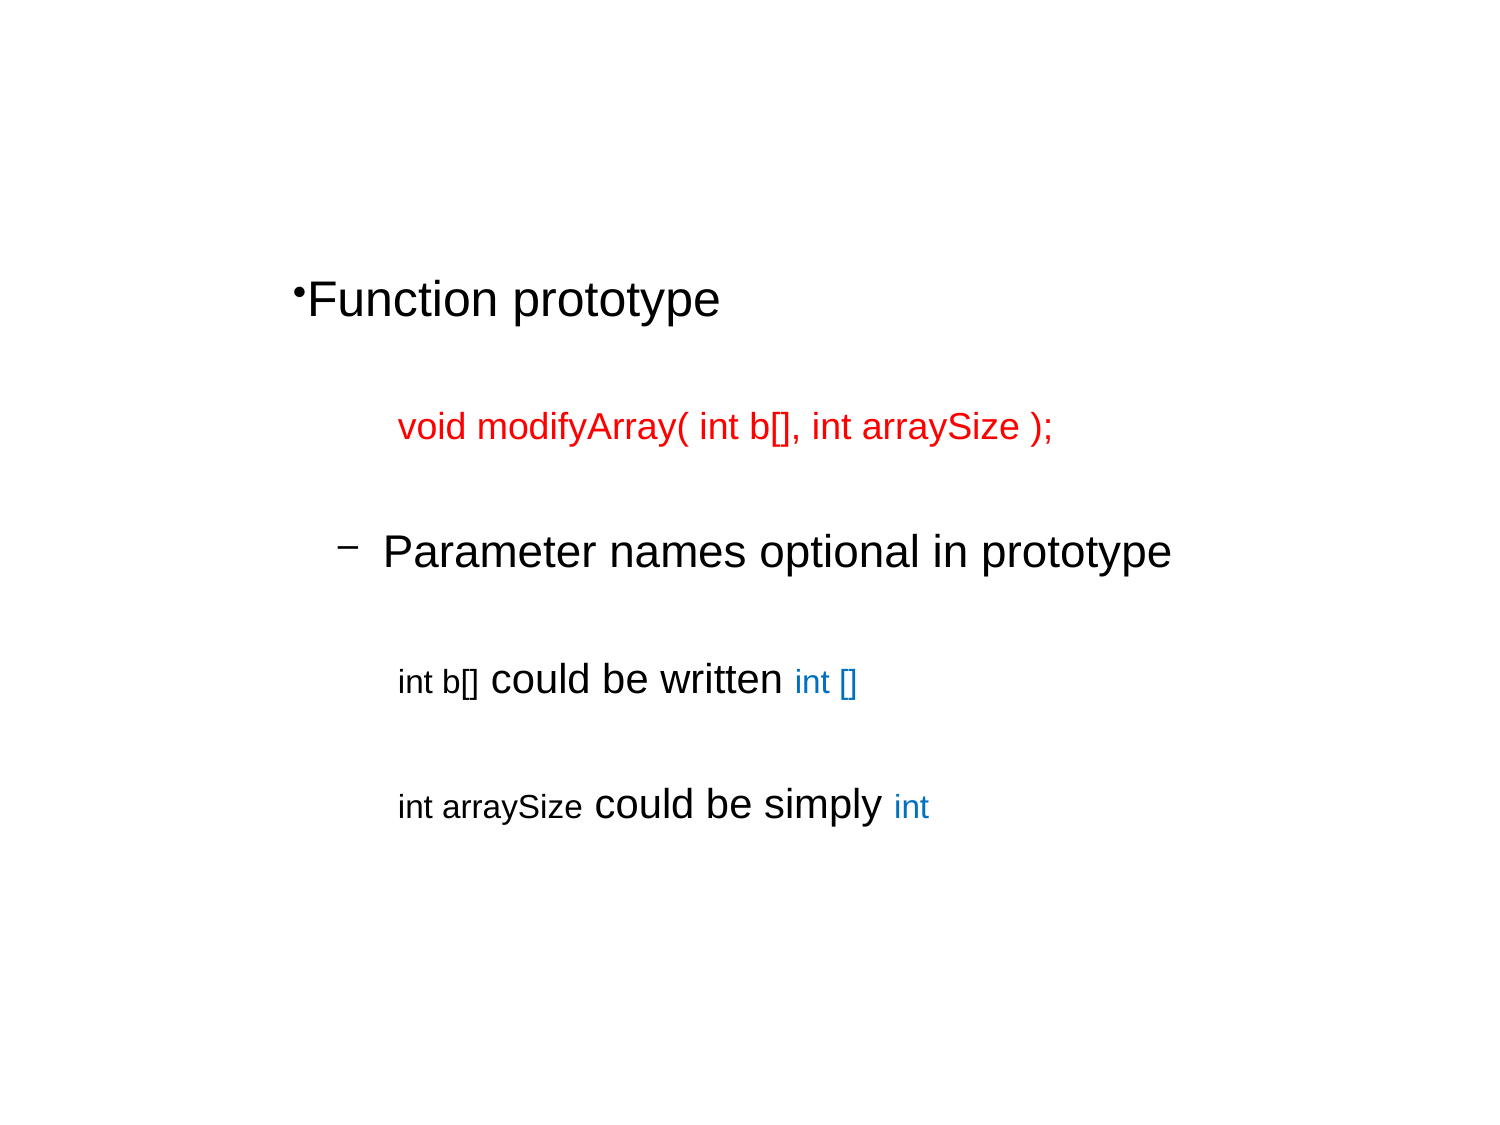

Function prototype
void modifyArray( int b[], int arraySize );
Parameter names optional in prototype
int b[] could be written int []
int arraySize could be simply int